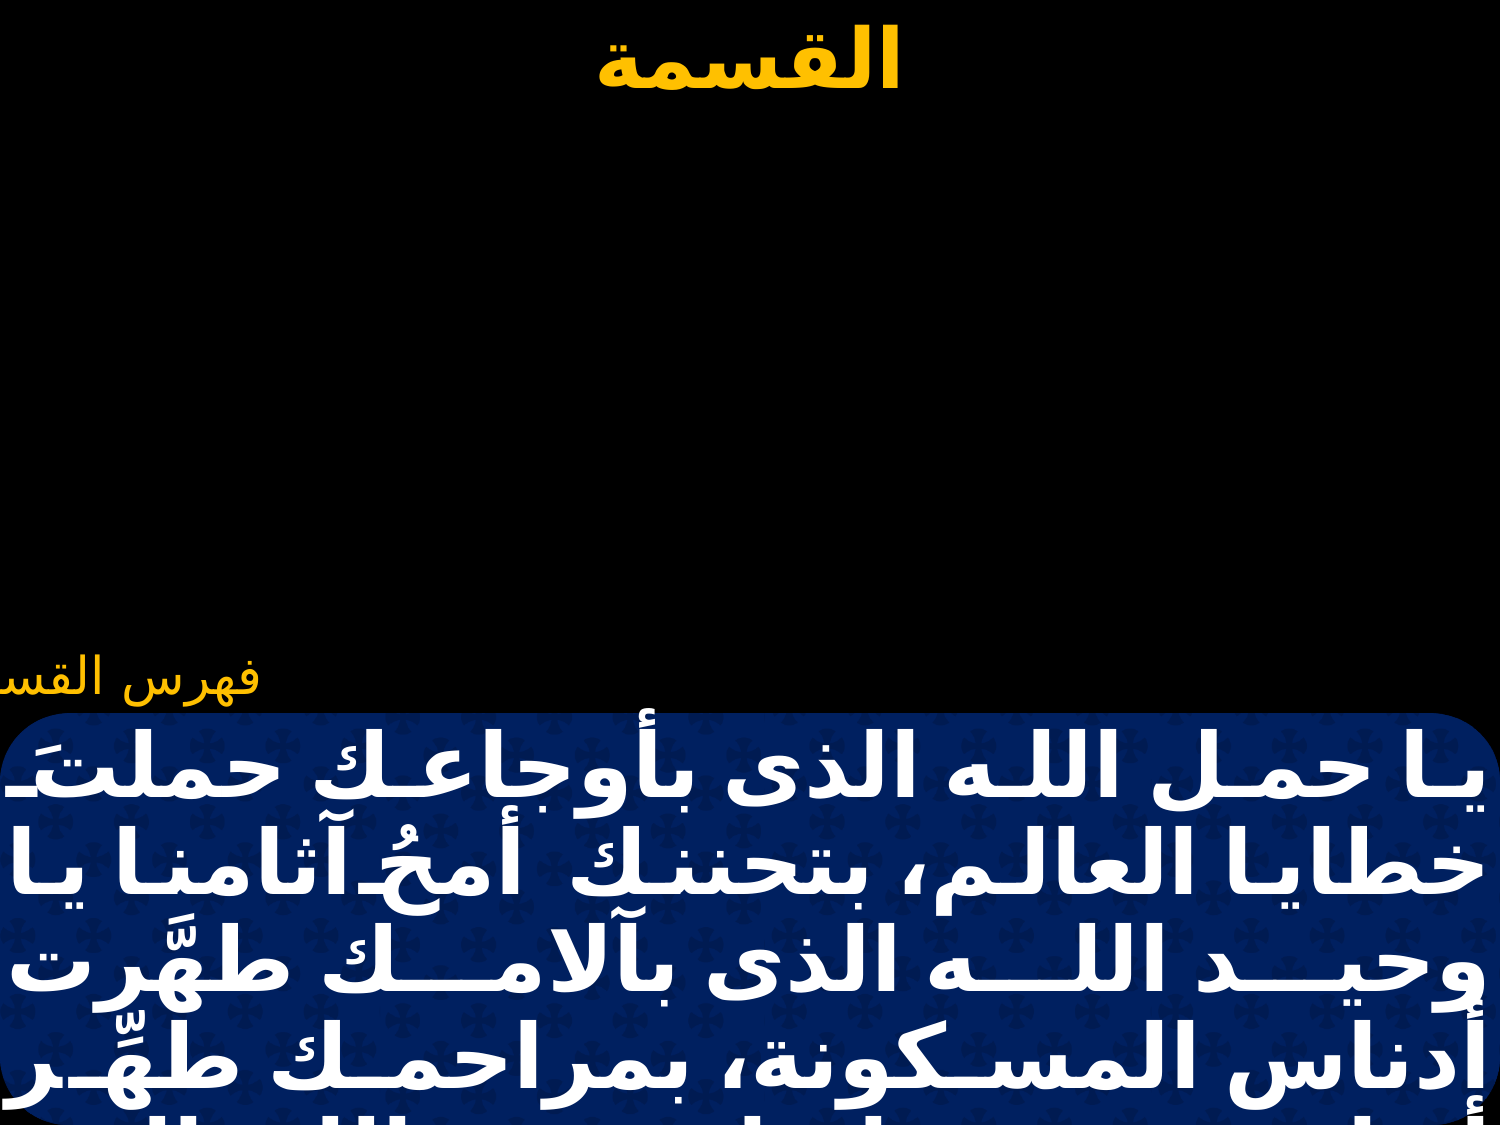

# قسمة للقديس كيرلس (يا حمل الله الذى بأوجاعك)
يا حمل الله الذى بأوجاعك حملتَ خطايا العالم، بتحننك أمحُ آثامنا يا وحيد الله الذى بآلامك طهَّرت أدناس المسكونة، بمراحمك طهِّر أدناس نفوسنا يا مسيح الله الذى بموتك قتلت الموت الذى قتل الجميع،